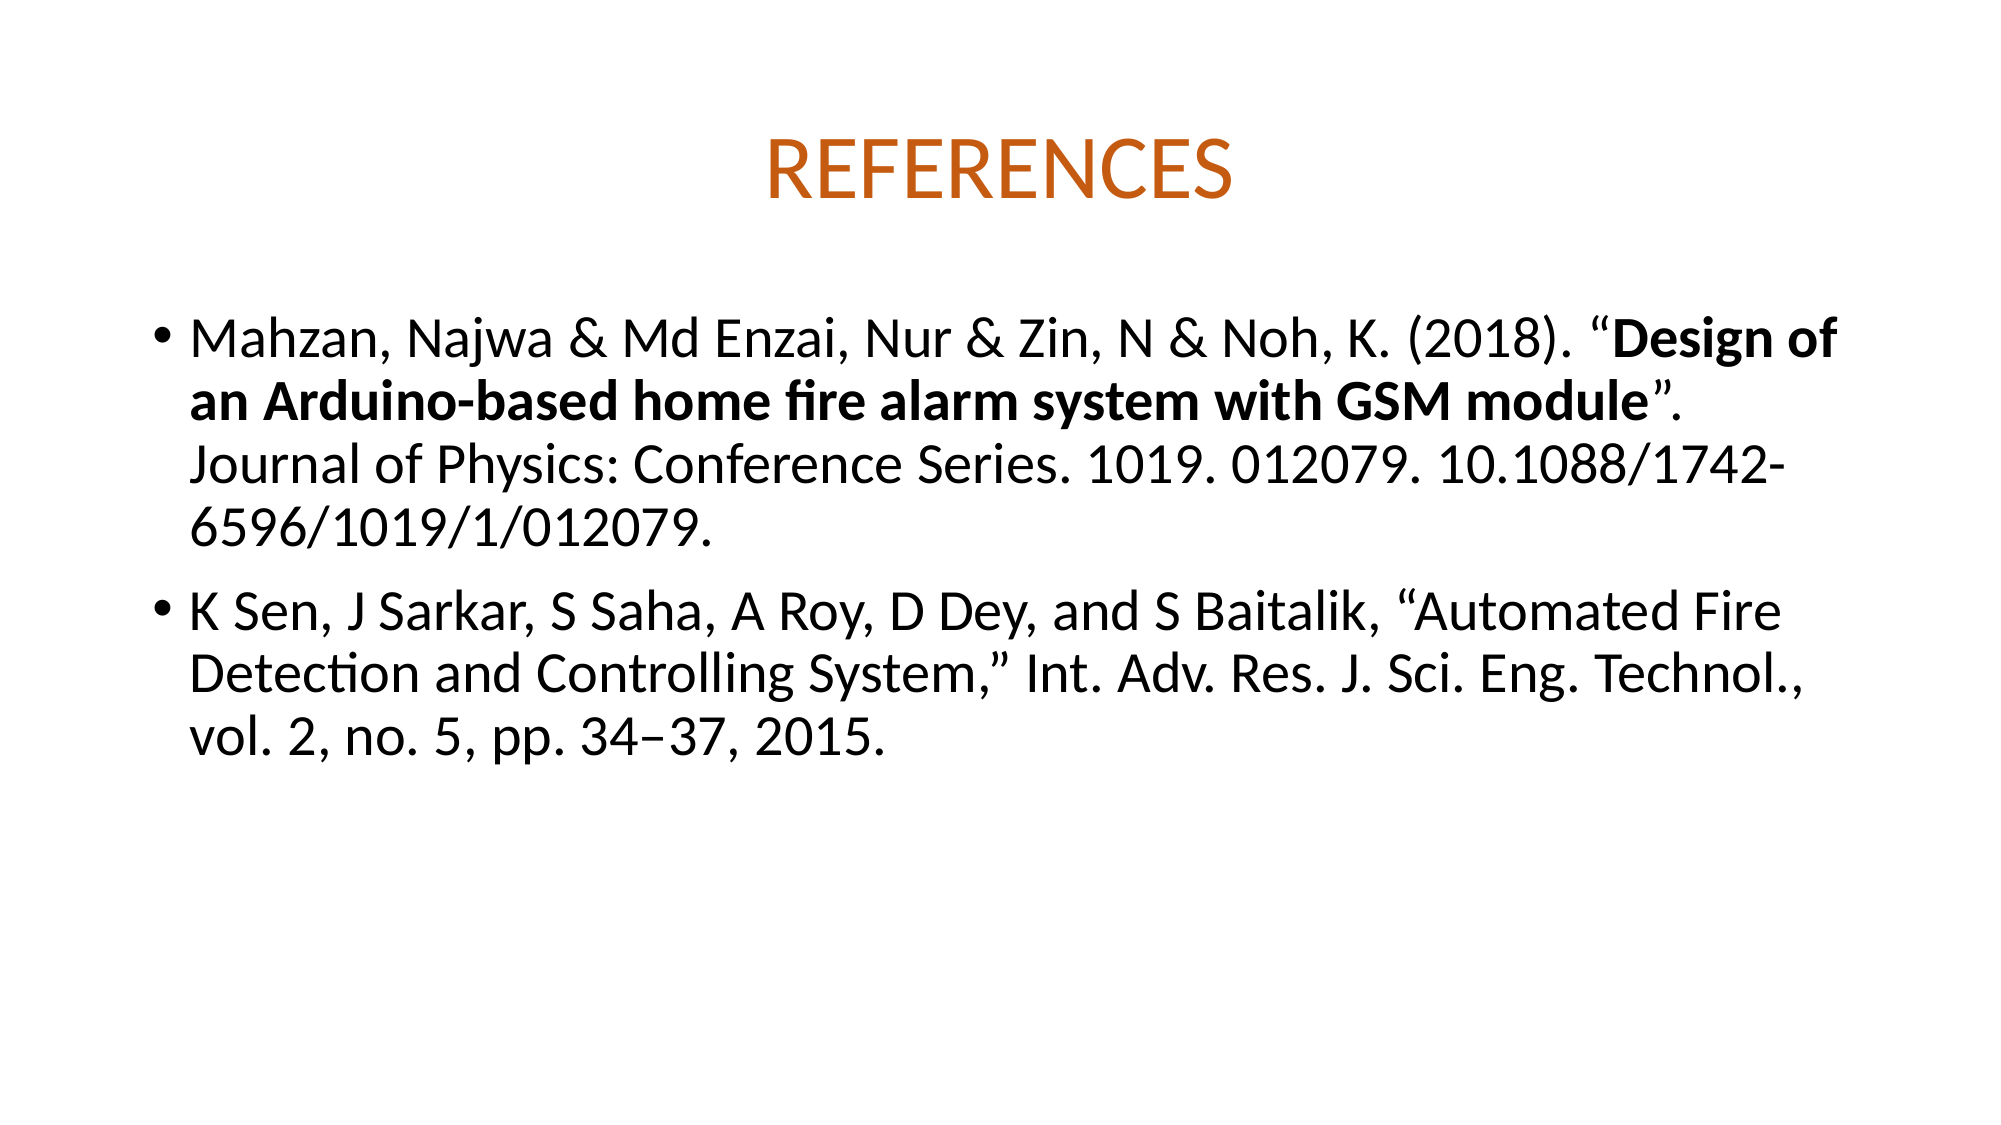

# REFERENCES
Mahzan, Najwa & Md Enzai, Nur & Zin, N & Noh, K. (2018). “Design of an Arduino-based home fire alarm system with GSM module”. Journal of Physics: Conference Series. 1019. 012079. 10.1088/1742-6596/1019/1/012079.
K Sen, J Sarkar, S Saha, A Roy, D Dey, and S Baitalik, “Automated Fire Detection and Controlling System,” Int. Adv. Res. J. Sci. Eng. Technol., vol. 2, no. 5, pp. 34–37, 2015.